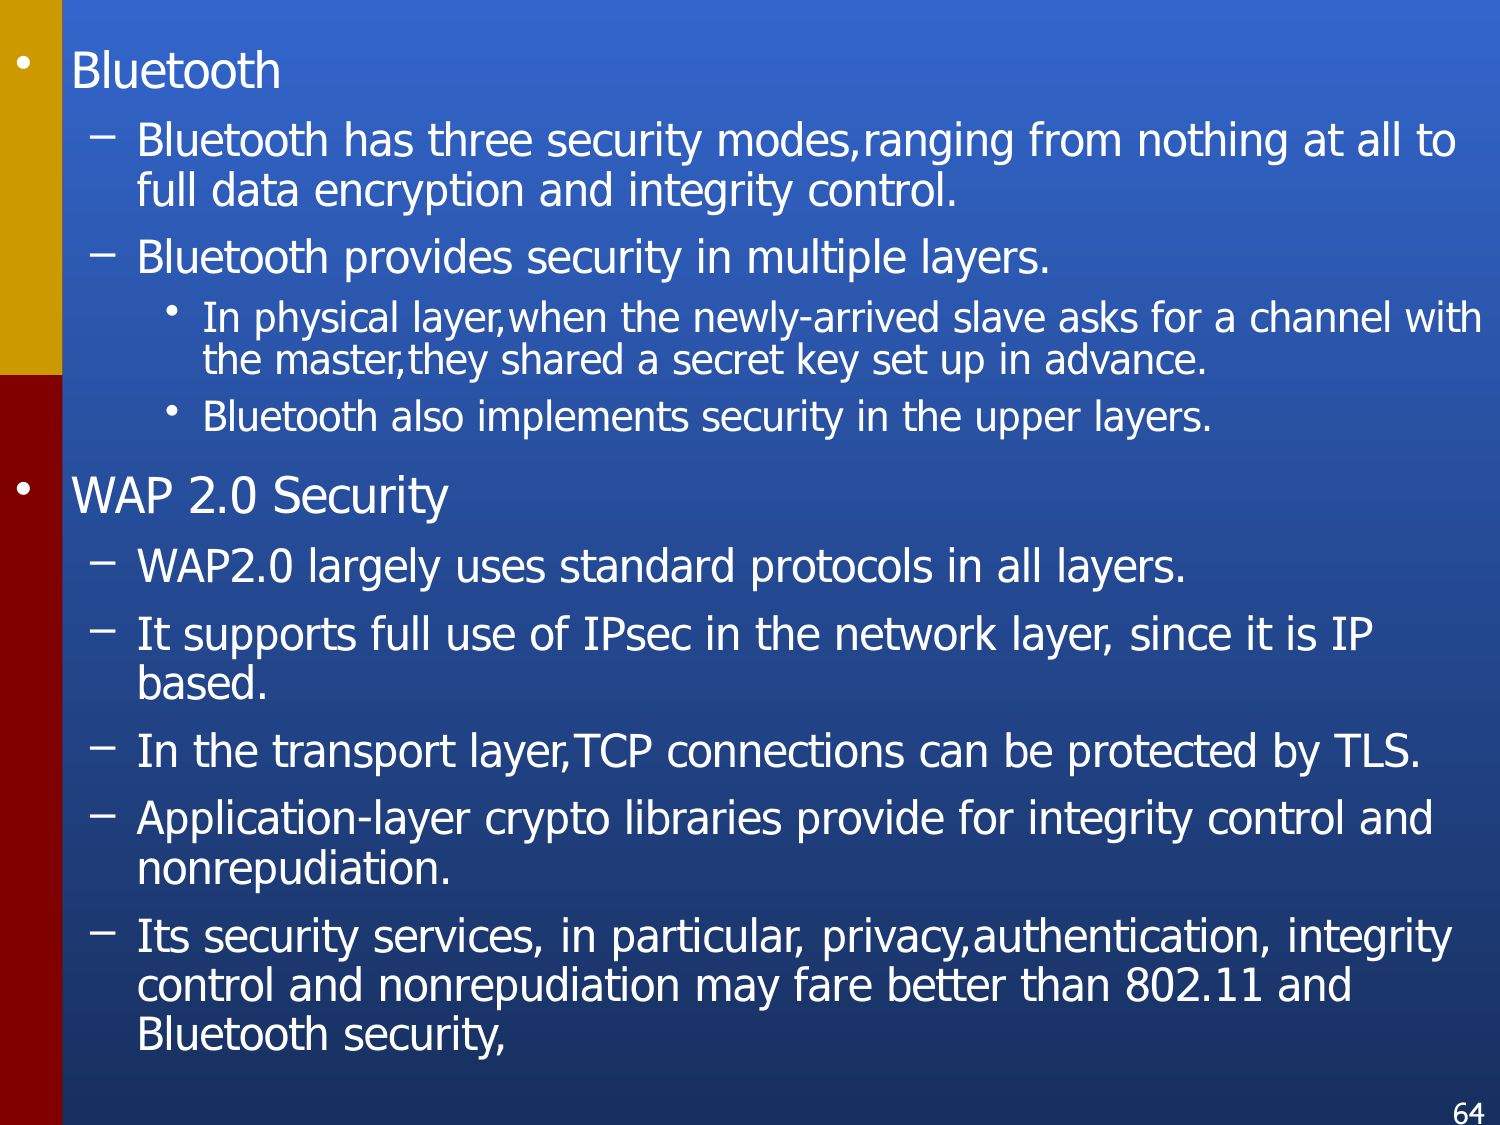

Bluetooth
Bluetooth has three security modes,ranging from nothing at all to full data encryption and integrity control.
Bluetooth provides security in multiple layers.
In physical layer,when the newly-arrived slave asks for a channel with the master,they shared a secret key set up in advance.
Bluetooth also implements security in the upper layers.
WAP 2.0 Security
WAP2.0 largely uses standard protocols in all layers.
It supports full use of IPsec in the network layer, since it is IP based.
In the transport layer,TCP connections can be protected by TLS.
Application-layer crypto libraries provide for integrity control and nonrepudiation.
Its security services, in particular, privacy,authentication, integrity control and nonrepudiation may fare better than 802.11 and Bluetooth security,
64